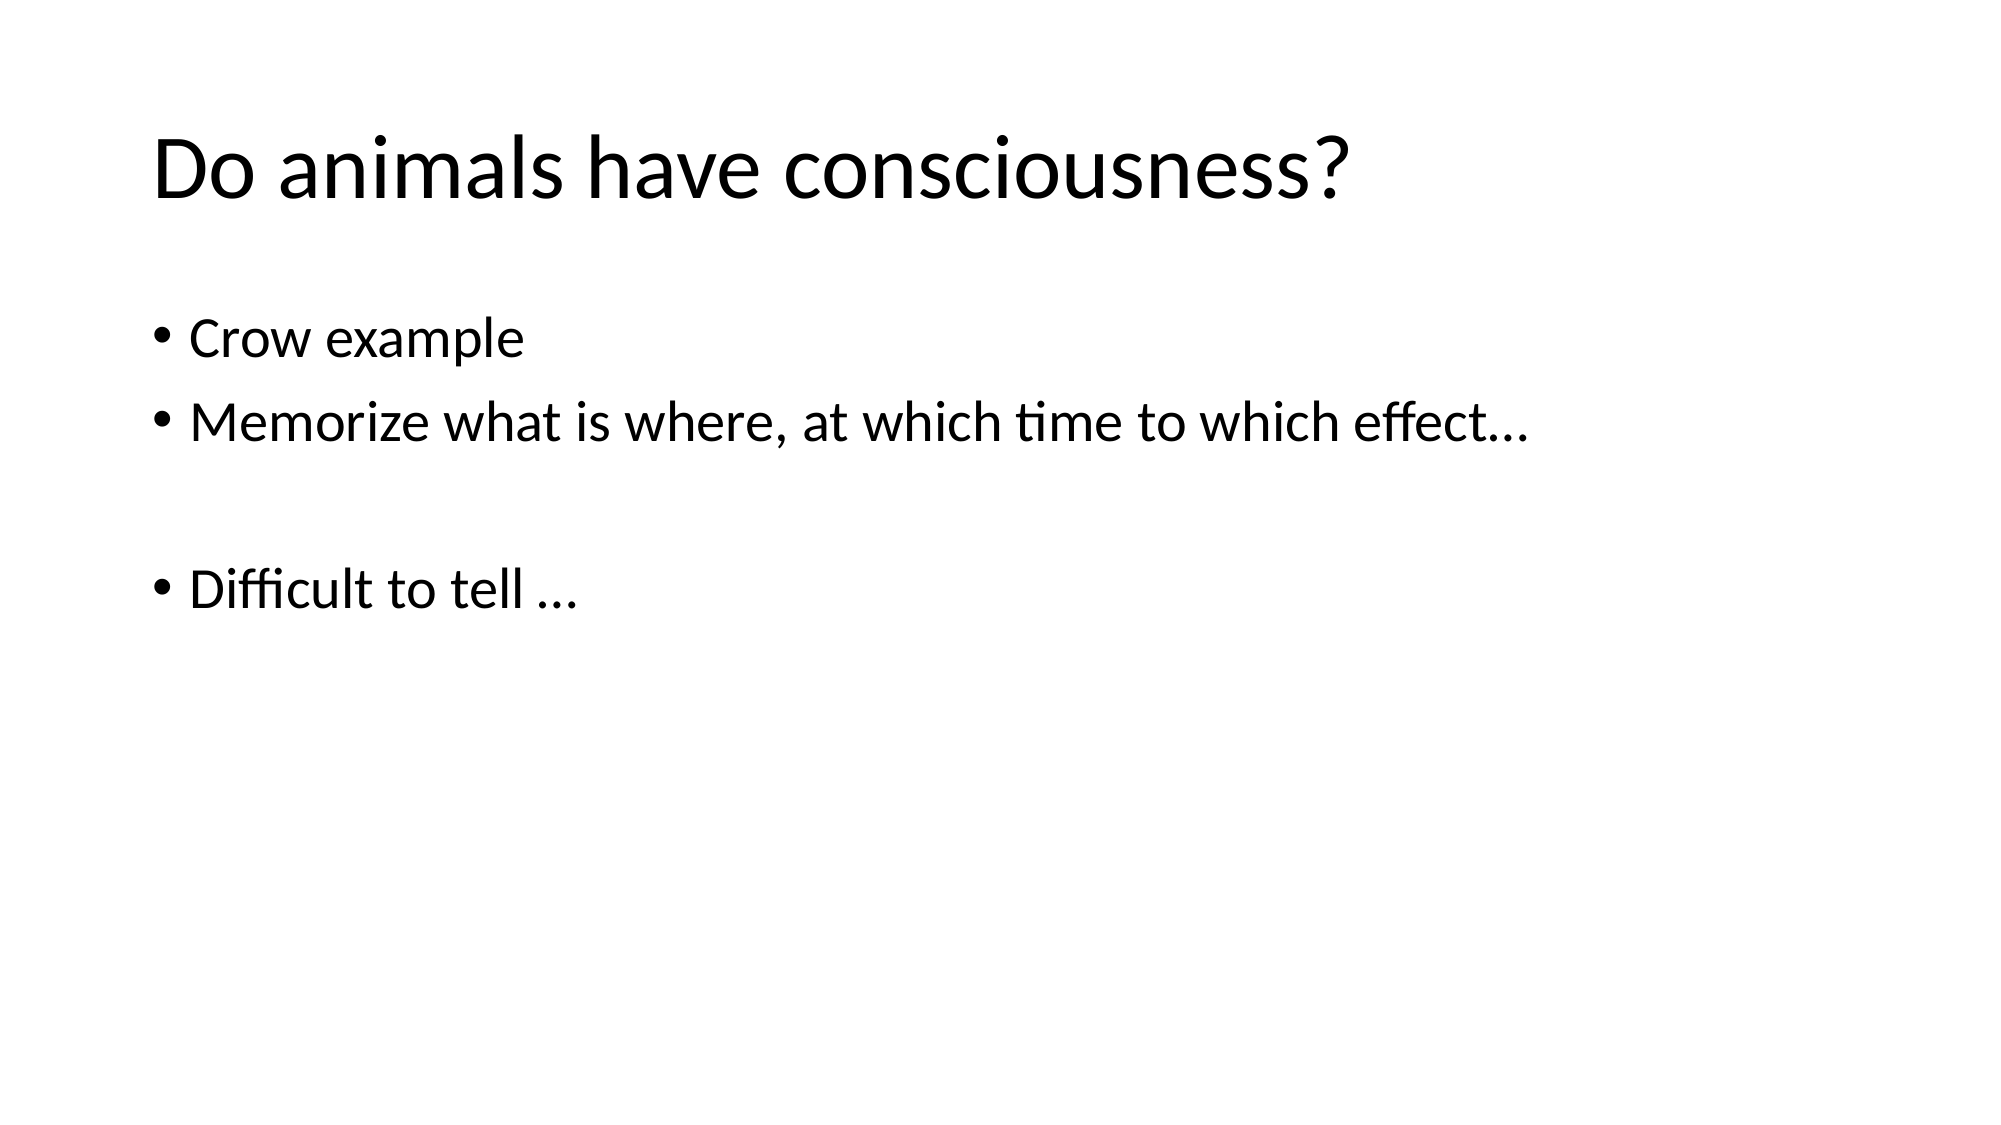

# Do animals have consciousness?
Crow example
Memorize what is where, at which time to which effect…

Difficult to tell …